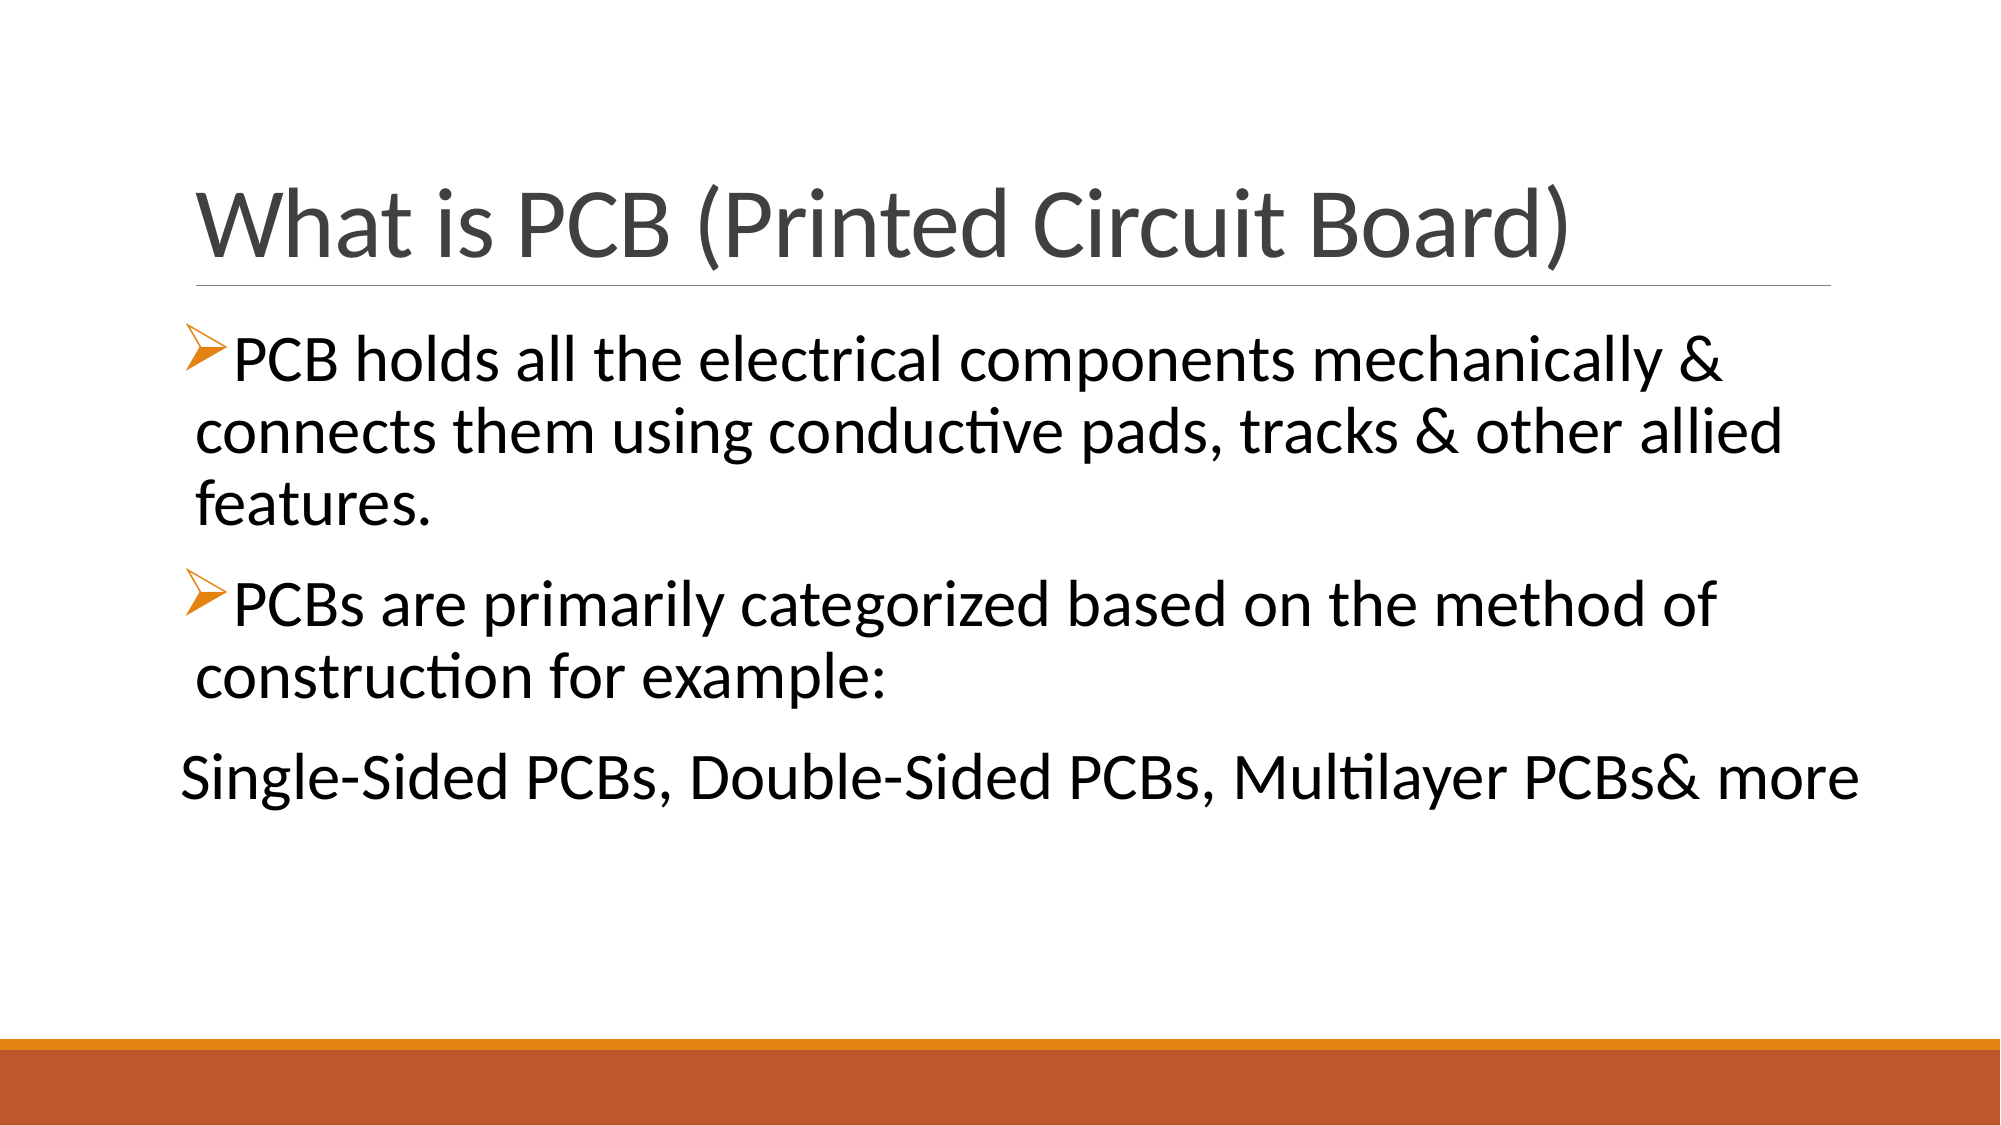

# What is PCB (Printed Circuit Board)
PCB holds all the electrical components mechanically & connects them using conductive pads, tracks & other allied features.
PCBs are primarily categorized based on the method of construction for example:
Single-Sided PCBs, Double-Sided PCBs, Multilayer PCBs& more